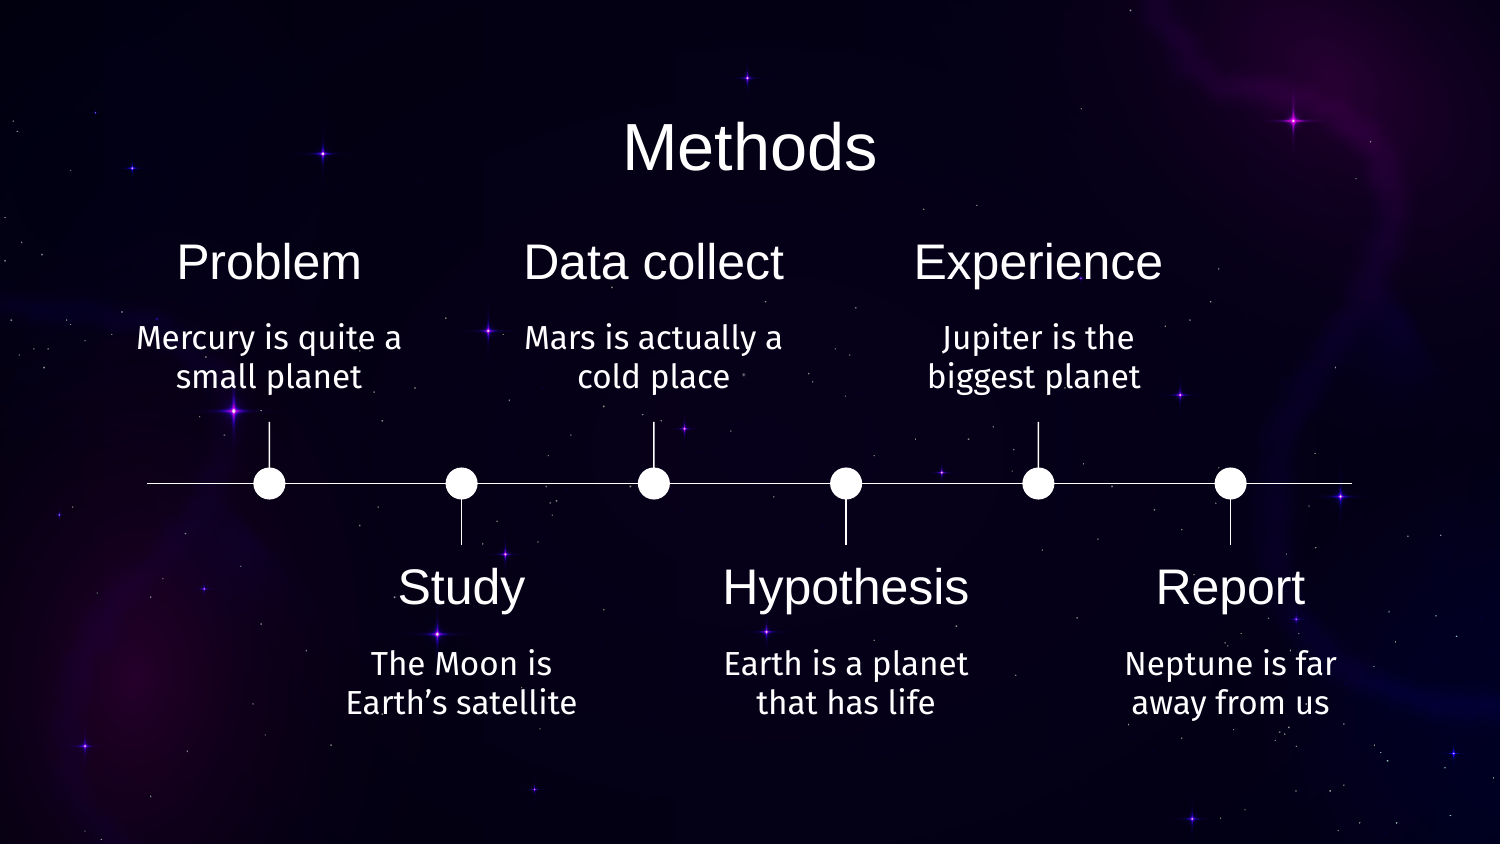

# Methods
Problem
Data collect
Experience
Mercury is quite a small planet
Mars is actually a cold place
Jupiter is the biggest planet

Study
Hypothesis
Report
The Moon is Earth’s satellite
Earth is a planet that has life
Neptune is far away from us